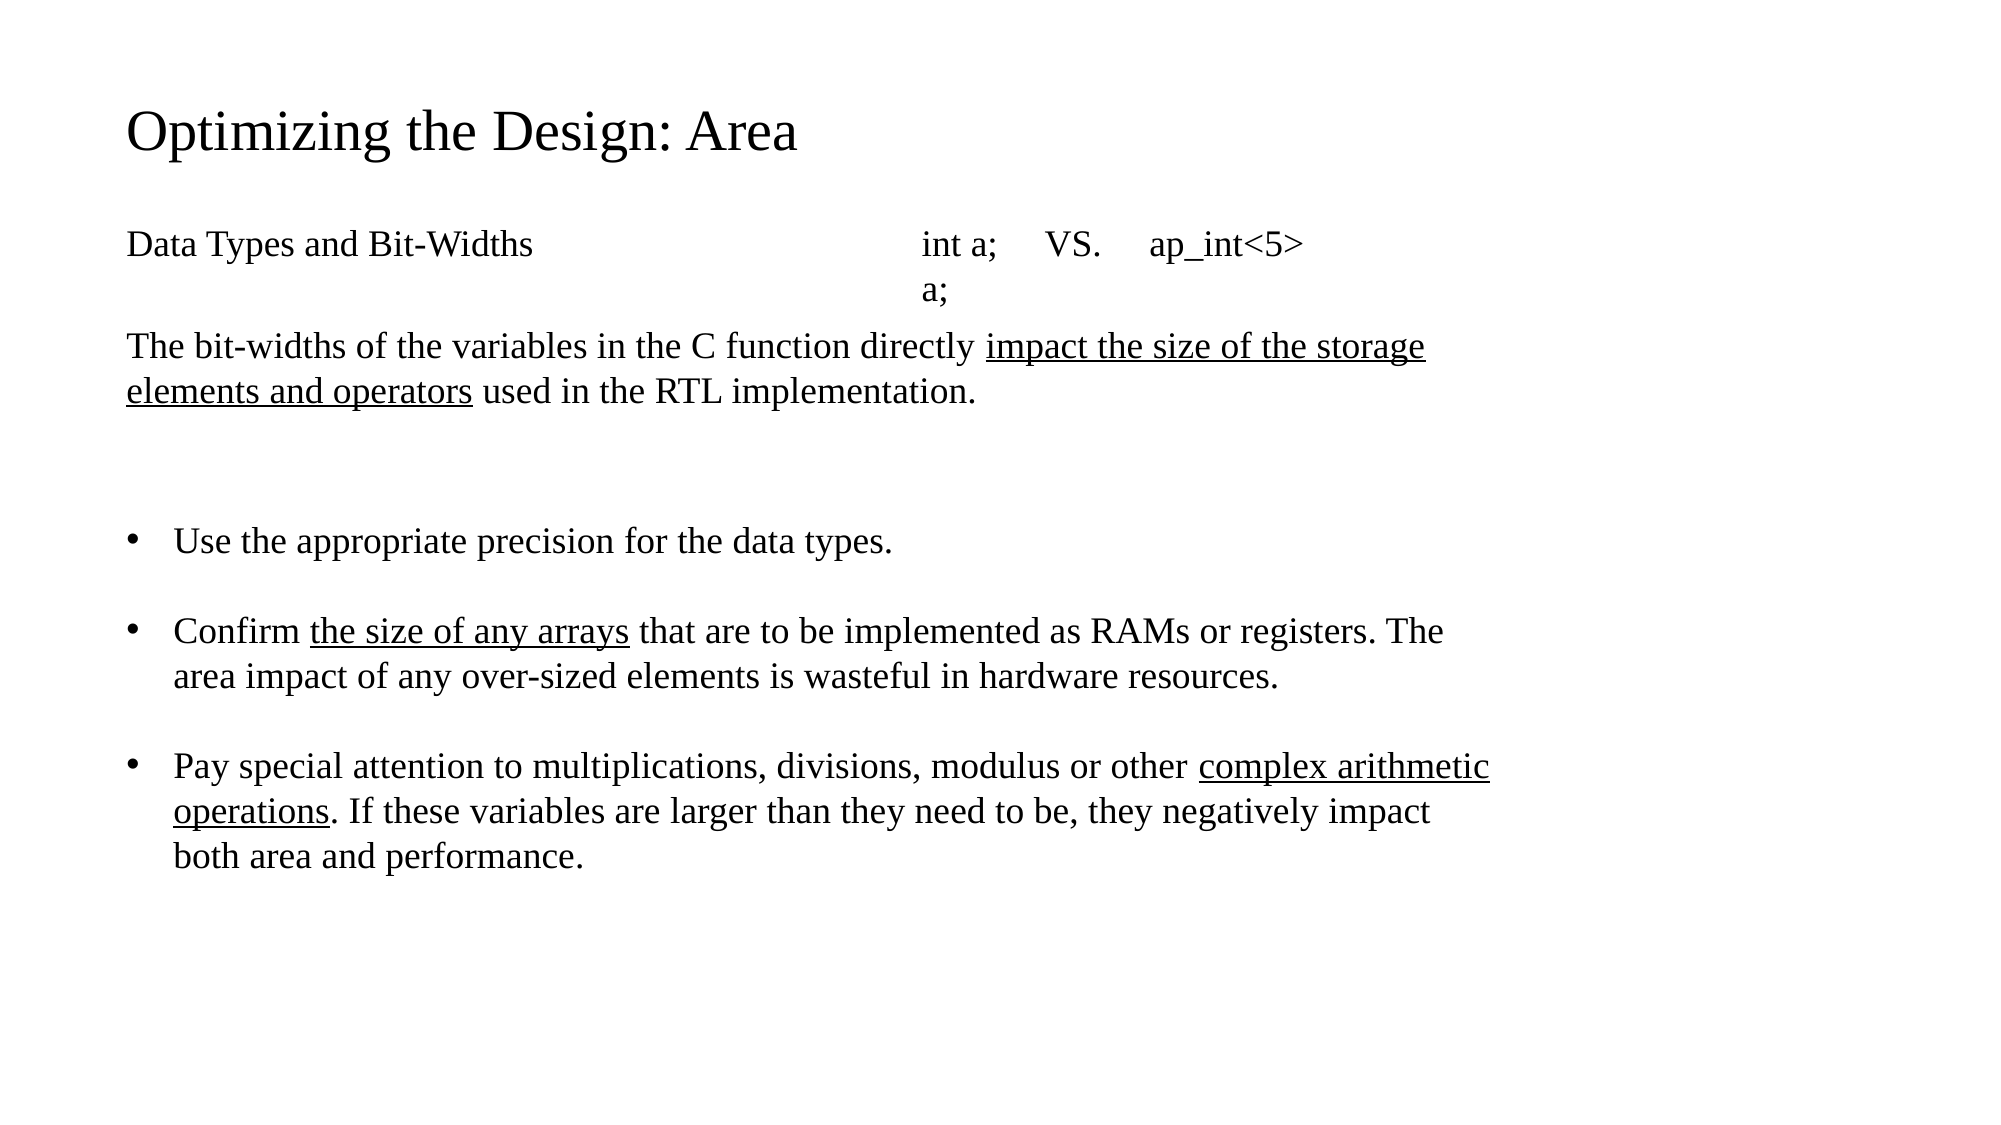

Optimizing the Design: Area
Data Types and Bit-Widths
int a;     VS.     ap_int<5>  a;
The bit-widths of the variables in the C function directly impact the size of the storage elements and operators used in the RTL implementation.
Use the appropriate precision for the data types.

Confirm the size of any arrays that are to be implemented as RAMs or registers. The area impact of any over-sized elements is wasteful in hardware resources.

Pay special attention to multiplications, divisions, modulus or other complex arithmetic operations. If these variables are larger than they need to be, they negatively impact both area and performance.